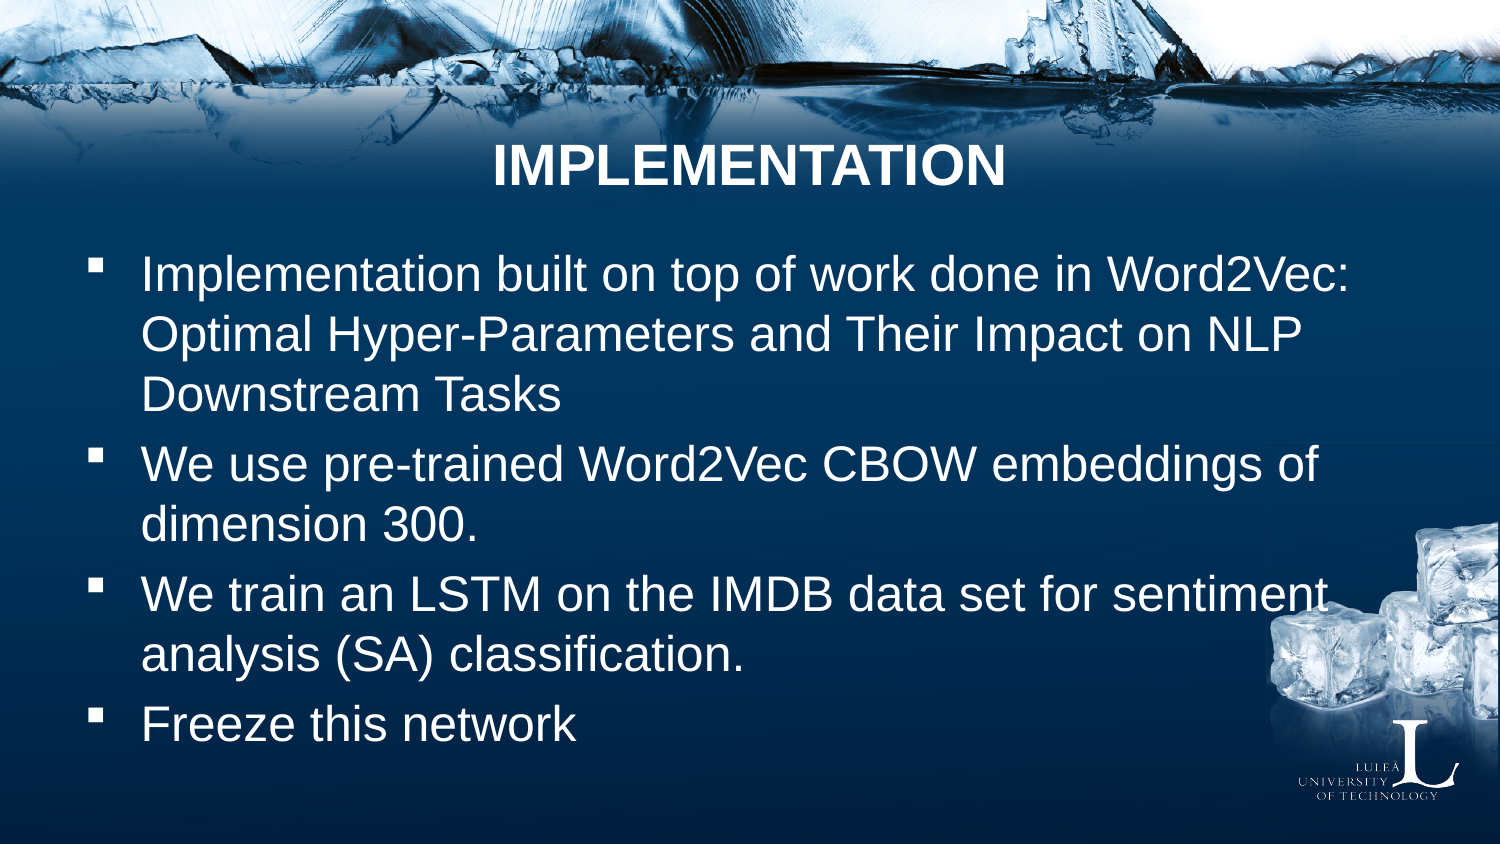

# implementation
Implementation built on top of work done in Word2Vec: Optimal Hyper-Parameters and Their Impact on NLP Downstream Tasks
We use pre-trained Word2Vec CBOW embeddings of dimension 300.
We train an LSTM on the IMDB data set for sentiment analysis (SA) classification.
Freeze this network